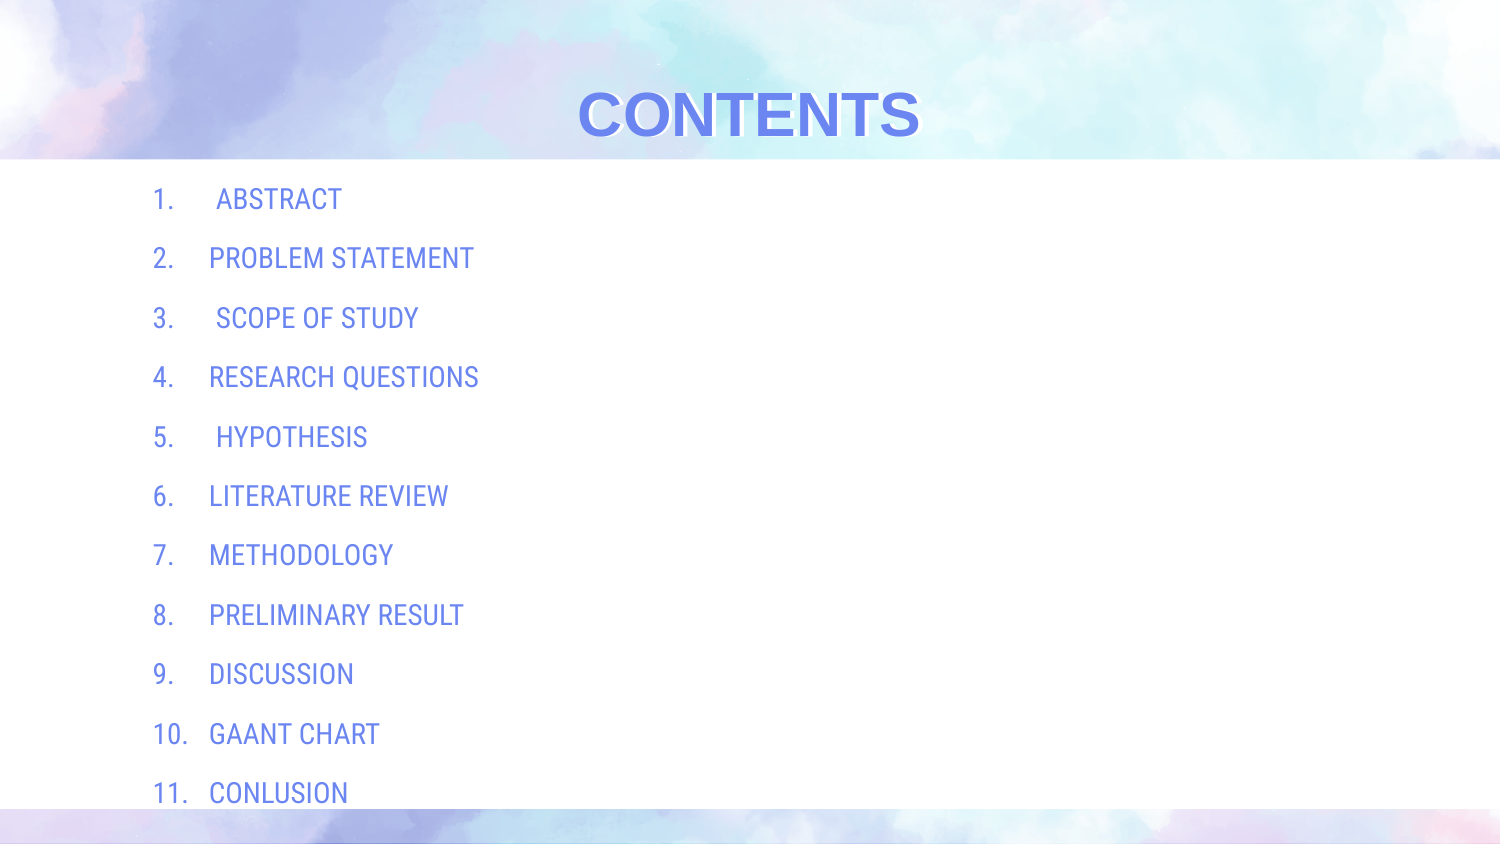

# CONTENTS
 ABSTRACT
PROBLEM STATEMENT
 SCOPE OF STUDY
RESEARCH QUESTIONS
 HYPOTHESIS
LITERATURE REVIEW
METHODOLOGY
PRELIMINARY RESULT
DISCUSSION
GAANT CHART
CONLUSION